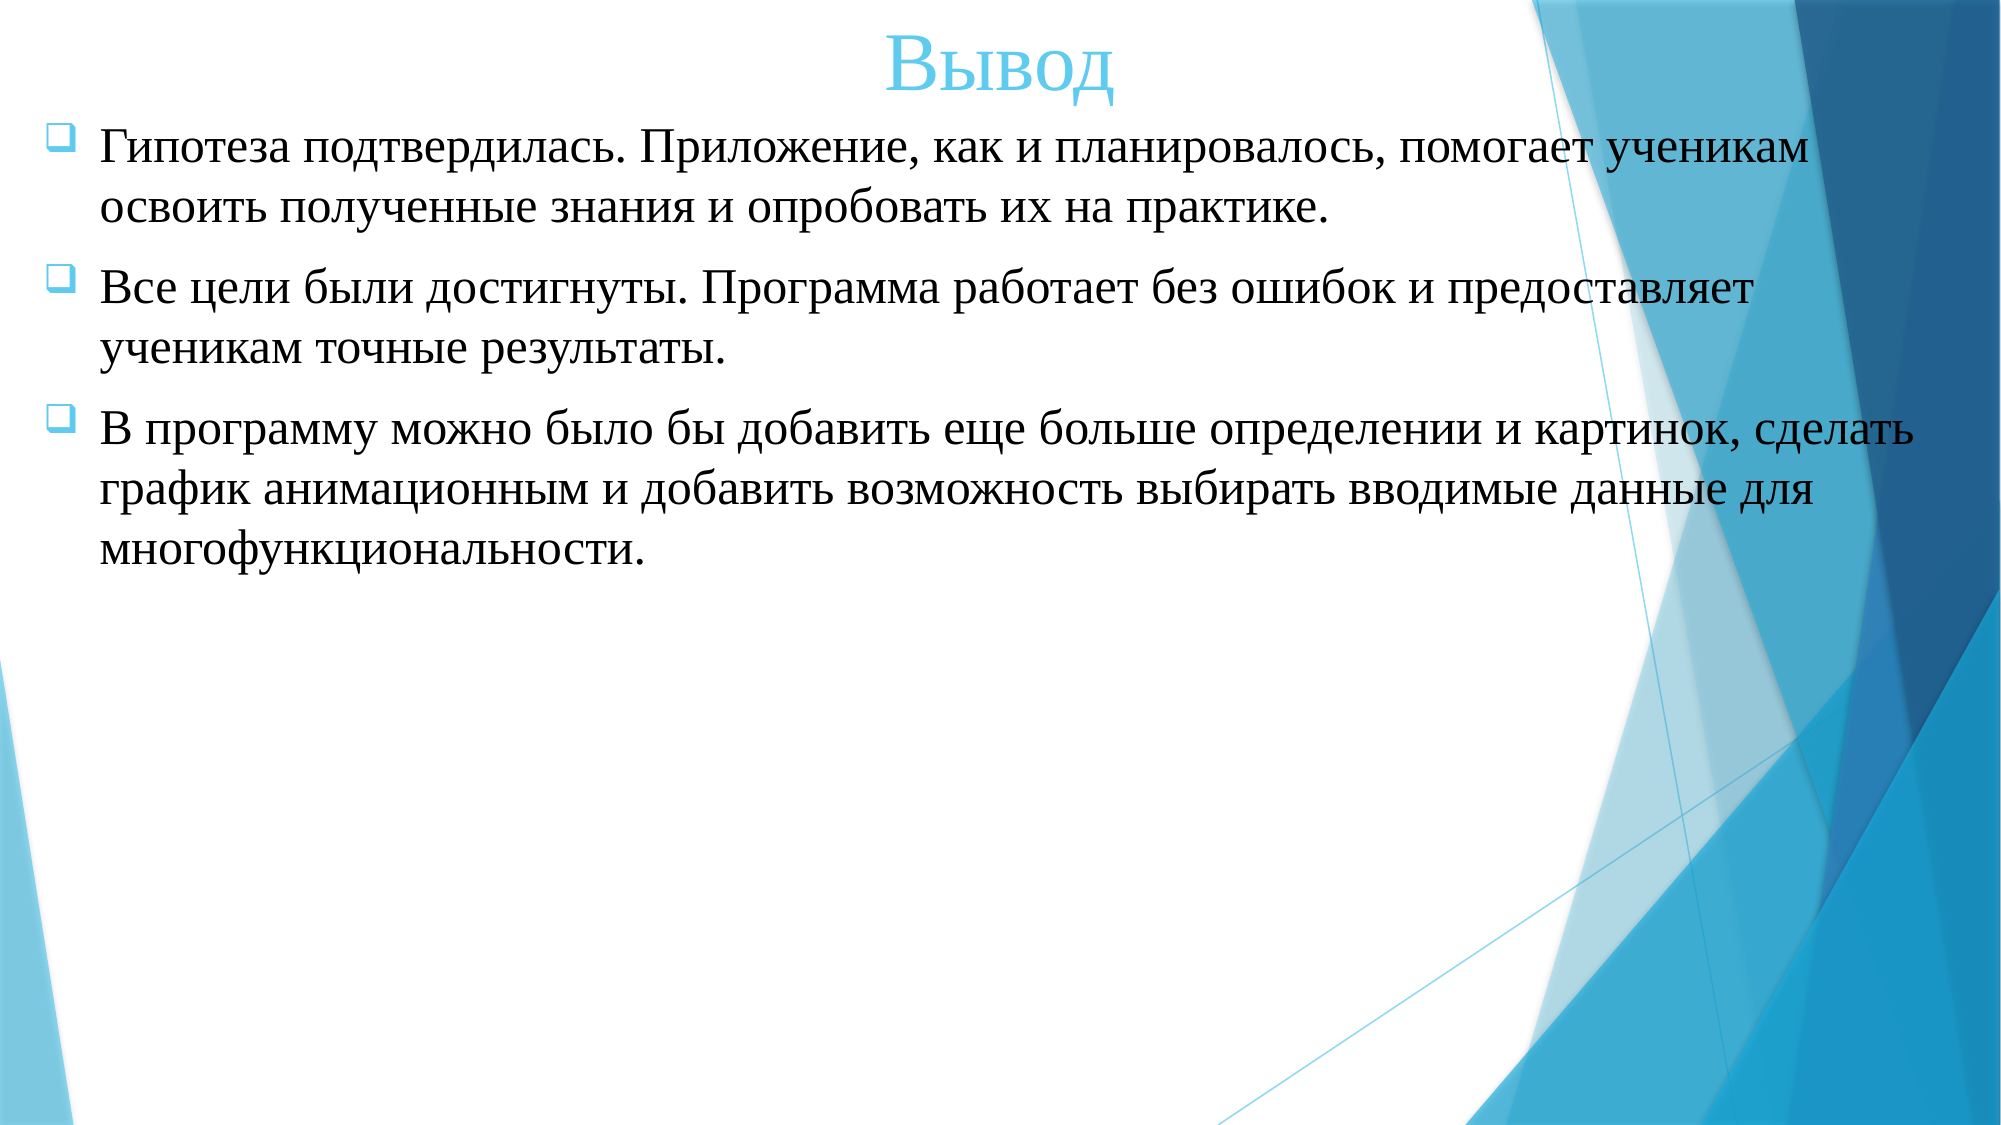

# Вывод
Гипотеза подтвердилась. Приложение, как и планировалось, помогает ученикам освоить полученные знания и опробовать их на практике.
Все цели были достигнуты. Программа работает без ошибок и предоставляет ученикам точные результаты.
В программу можно было бы добавить еще больше определении и картинок, сделать график анимационным и добавить возможность выбирать вводимые данные для многофункциональности.